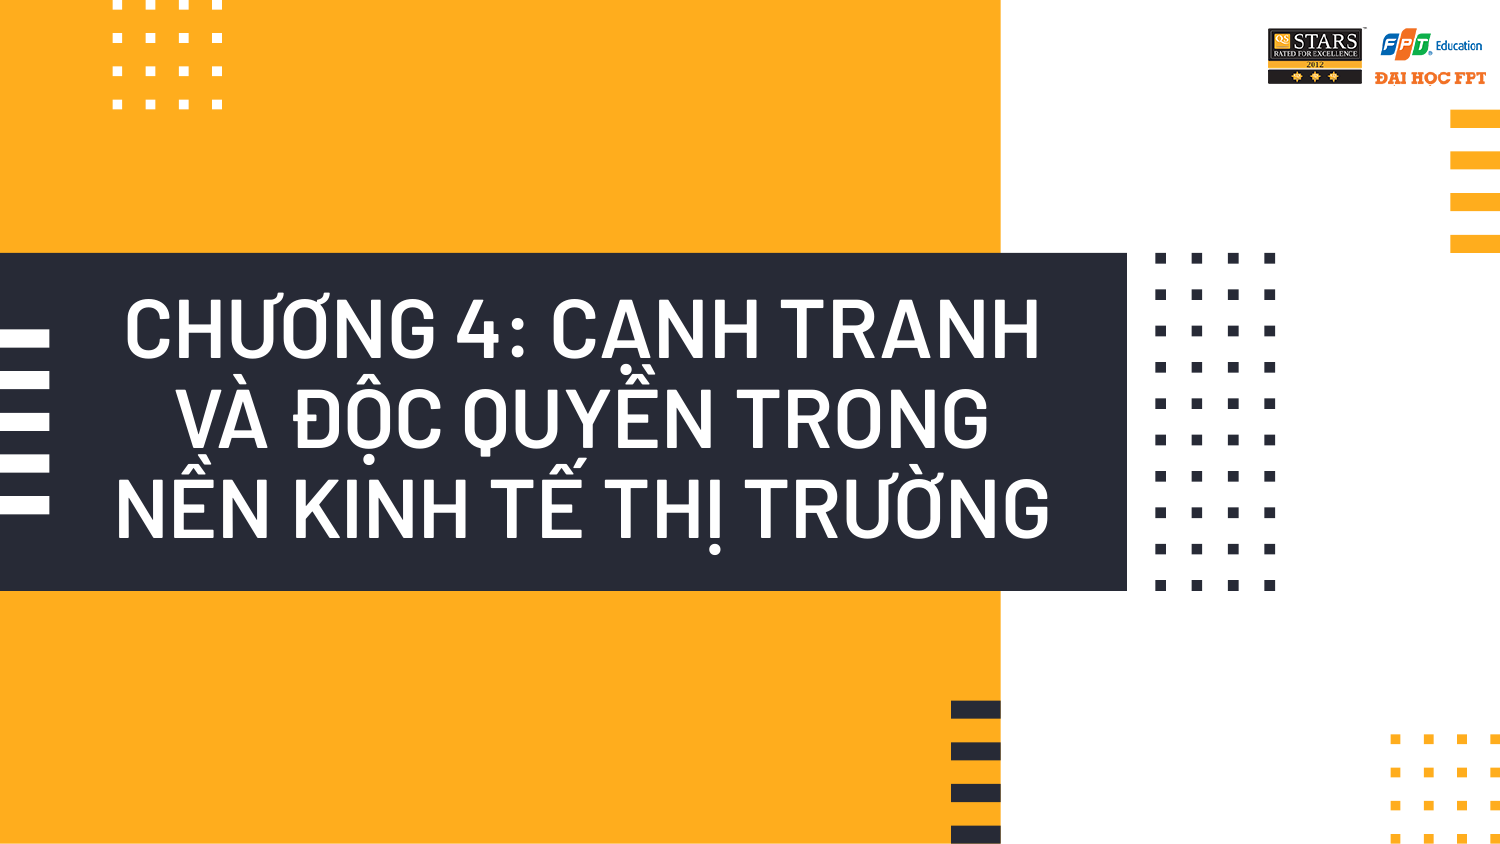

# CHƯƠNG 4: CẠNH TRANH VÀ ĐỘC QUYỀN TRONG NỀN KINH TẾ THỊ TRƯỜNG